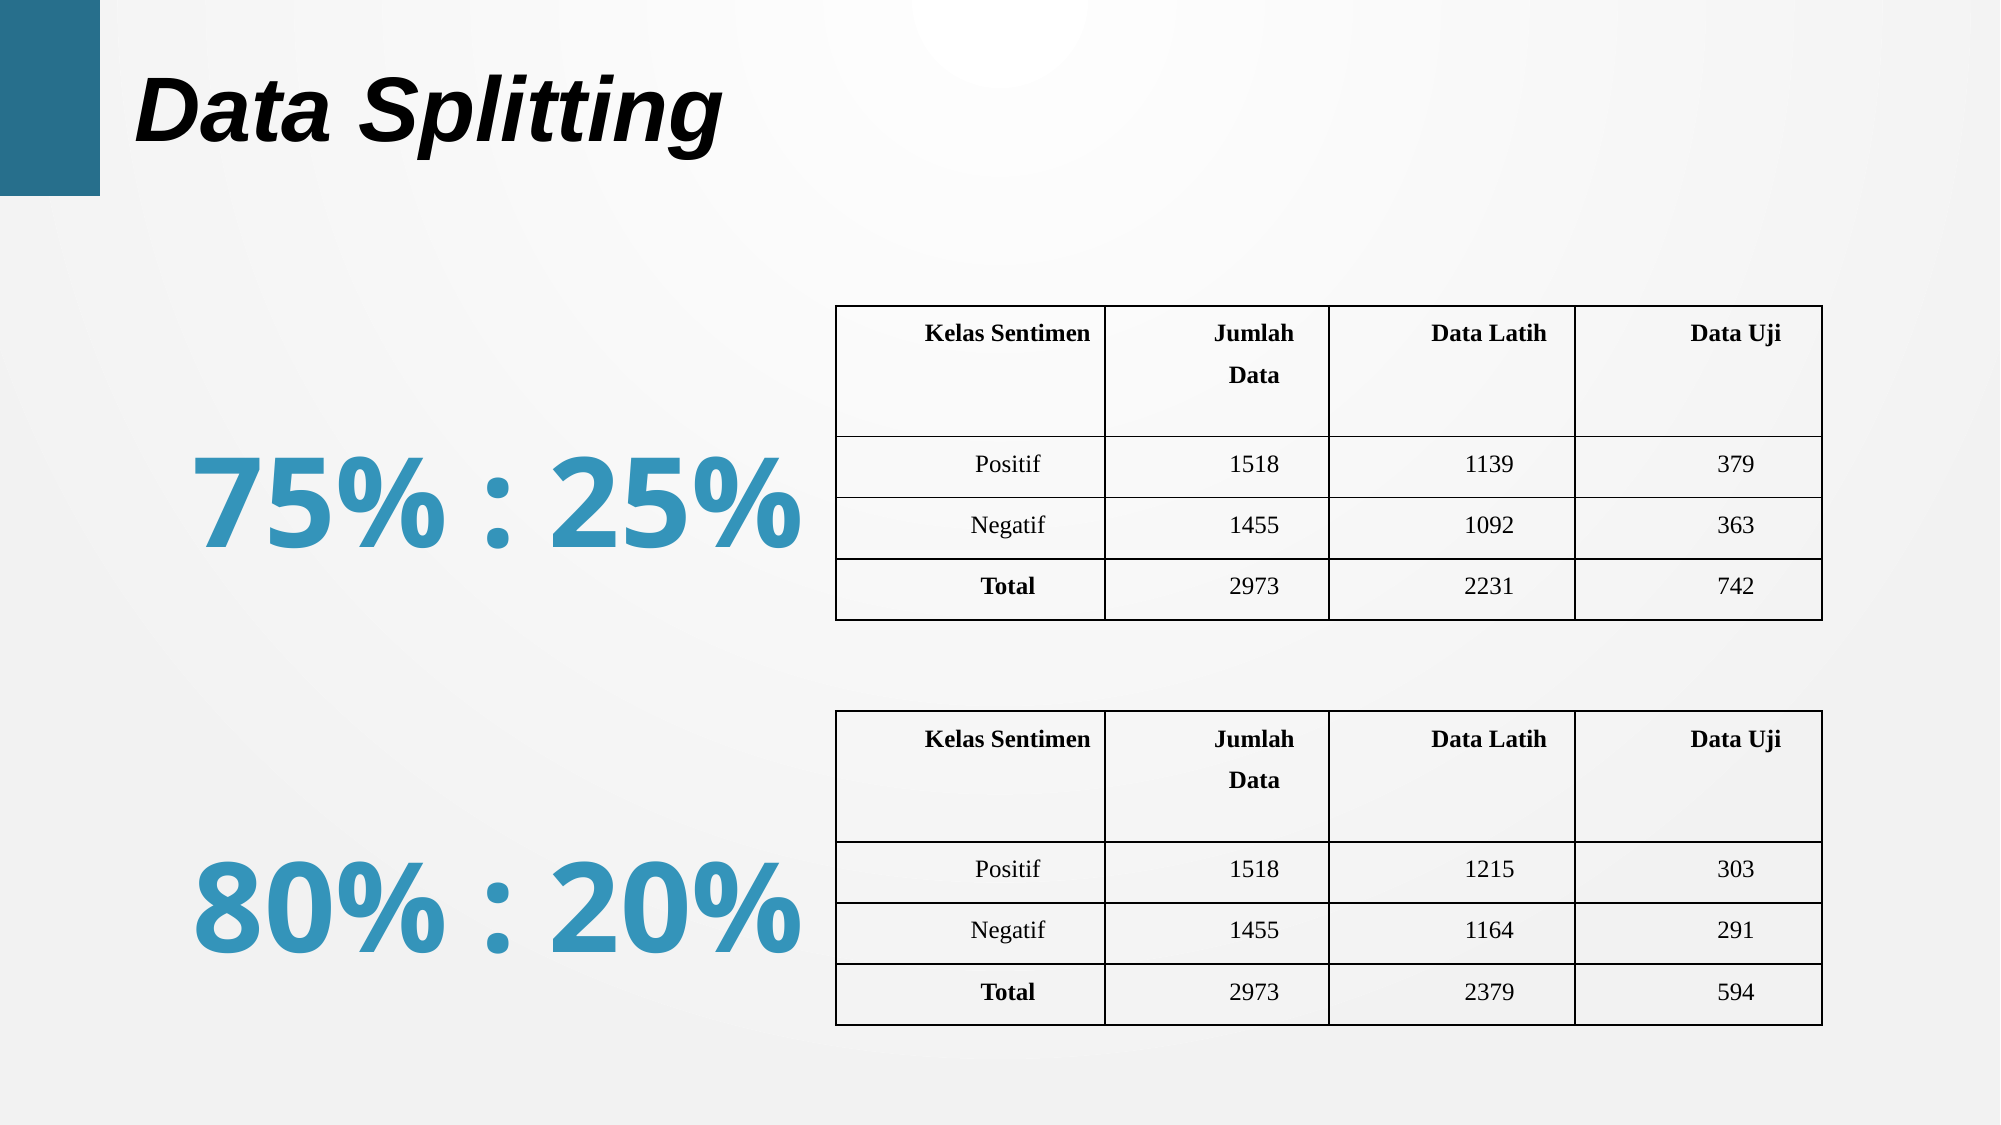

Data Splitting
| Kelas Sentimen | Jumlah Data | Data Latih | Data Uji |
| --- | --- | --- | --- |
| Positif | 1518 | 1139 | 379 |
| Negatif | 1455 | 1092 | 363 |
| Total | 2973 | 2231 | 742 |
75% : 25%
| Kelas Sentimen | Jumlah Data | Data Latih | Data Uji |
| --- | --- | --- | --- |
| Positif | 1518 | 1215 | 303 |
| Negatif | 1455 | 1164 | 291 |
| Total | 2973 | 2379 | 594 |
80% : 20%

37